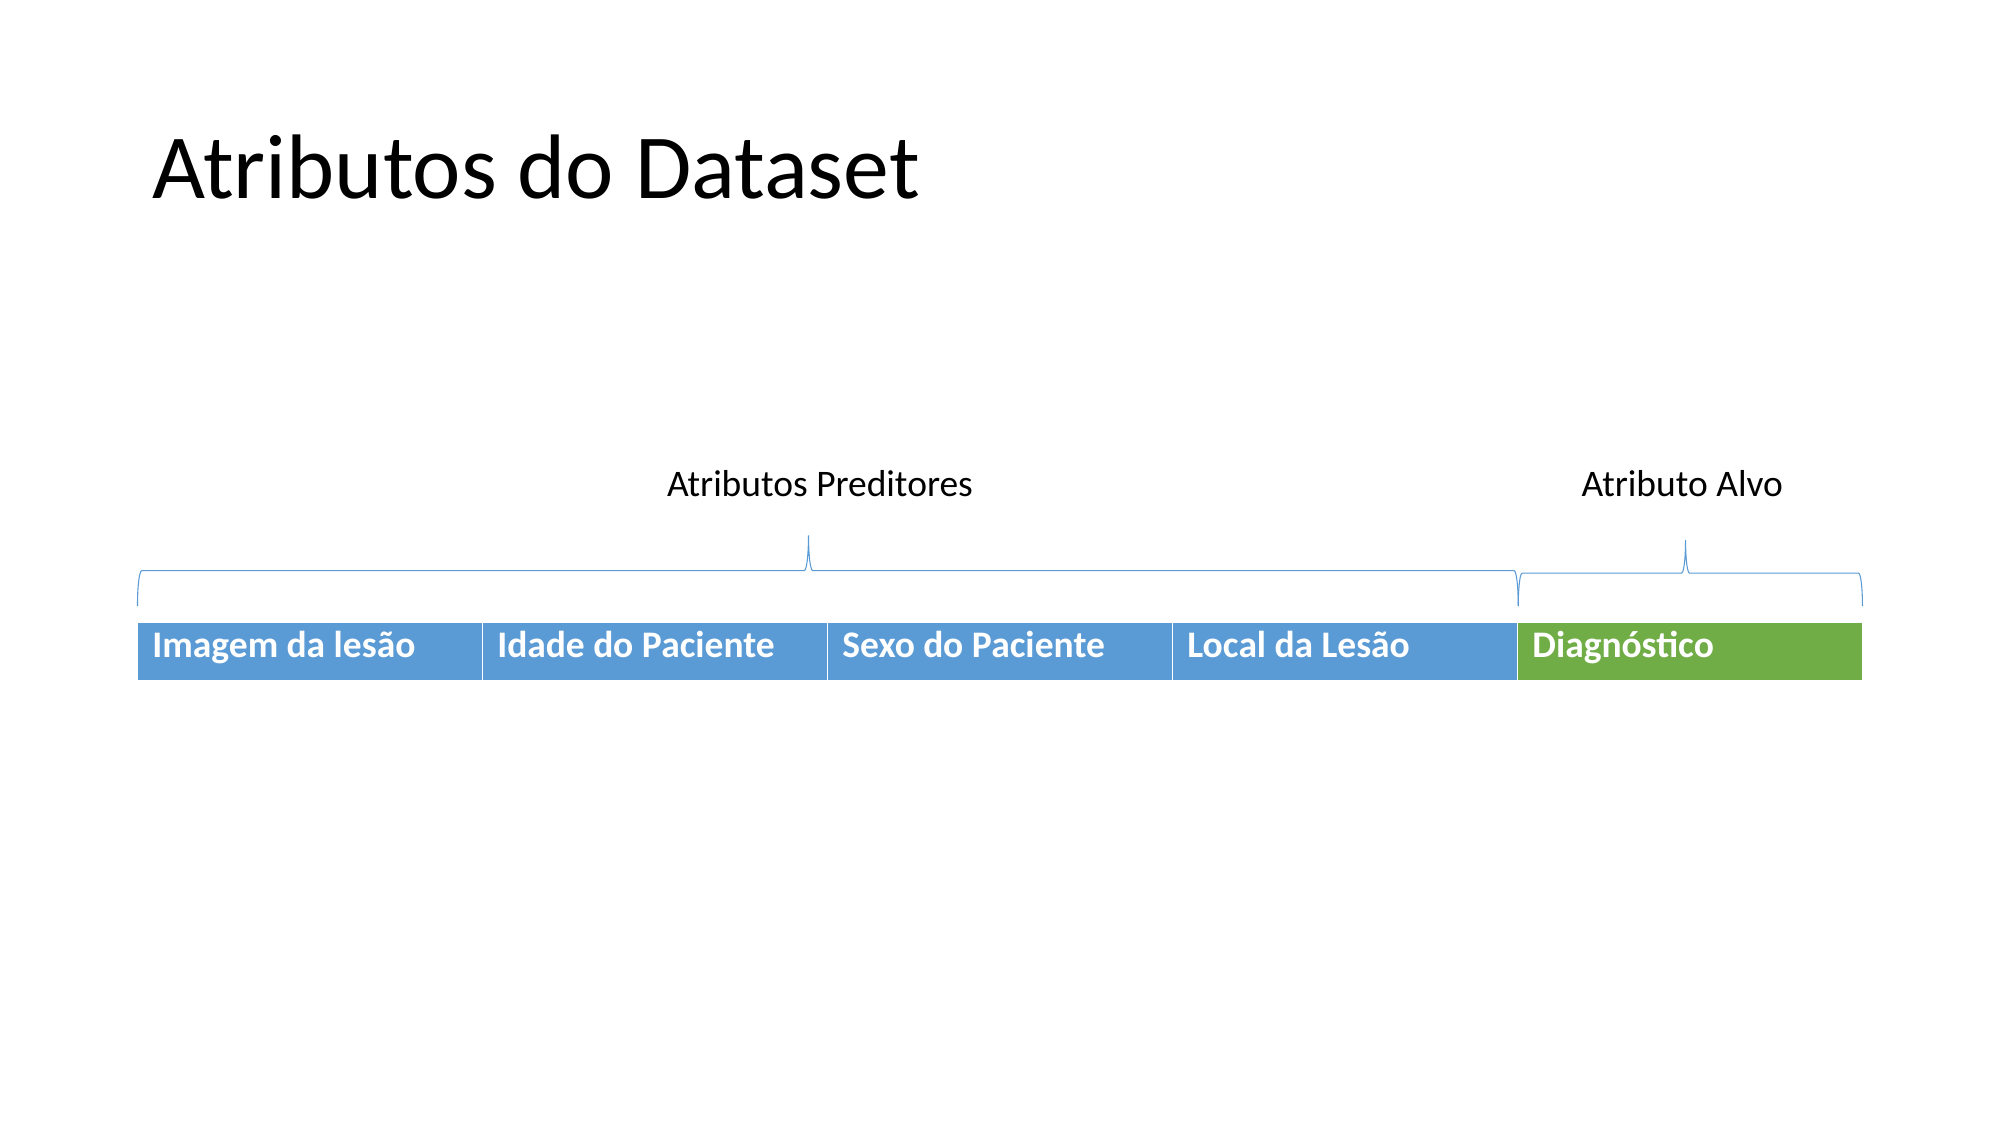

# Atributos do Dataset

Atributos Preditores
Atributo Alvo
| Imagem da lesão | Idade do Paciente | Sexo do Paciente | Local da Lesão | Diagnóstico |
| --- | --- | --- | --- | --- |